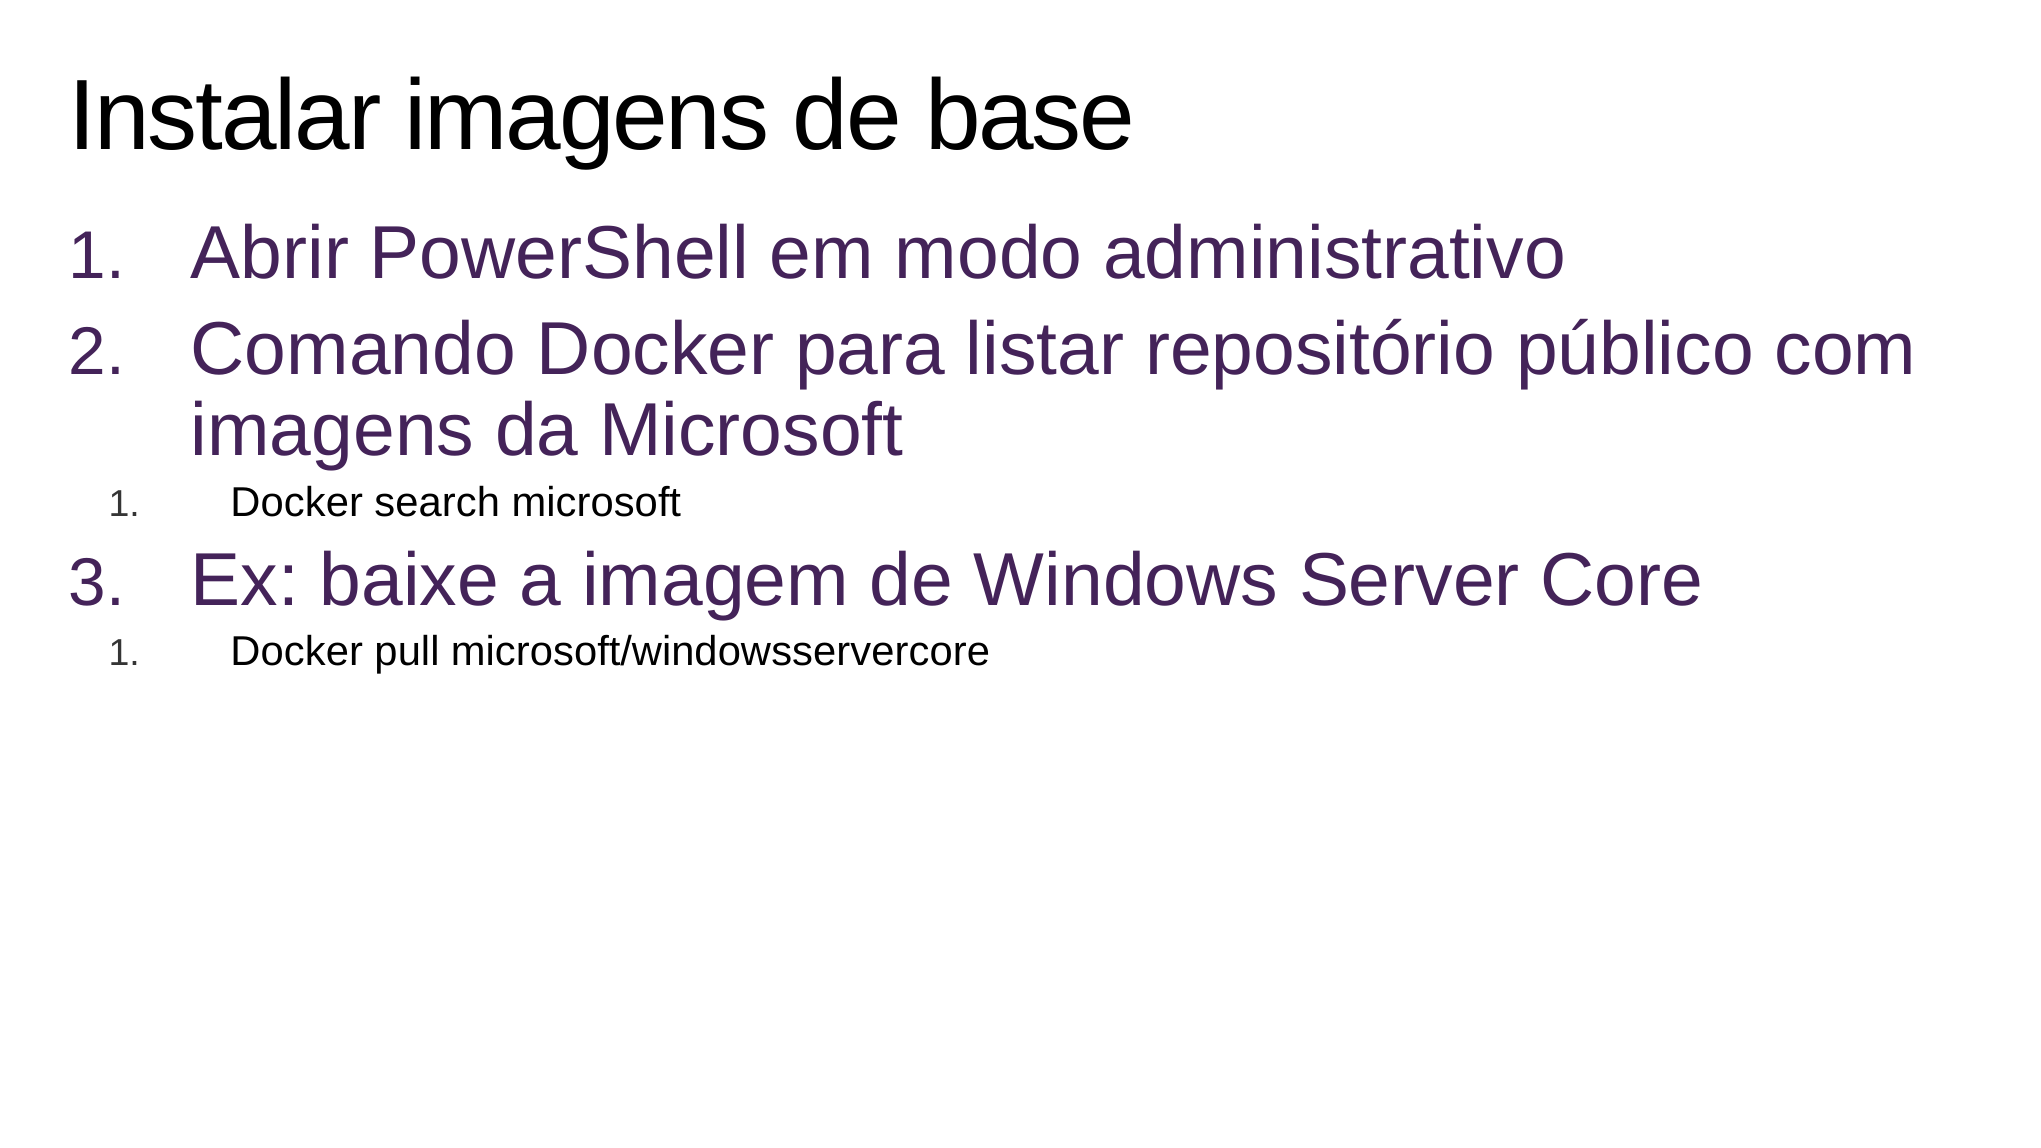

# Instalar imagens de base
Abrir PowerShell em modo administrativo
Comando Docker para listar repositório público com imagens da Microsoft
Docker search microsoft
Ex: baixe a imagem de Windows Server Core
Docker pull microsoft/windowsservercore